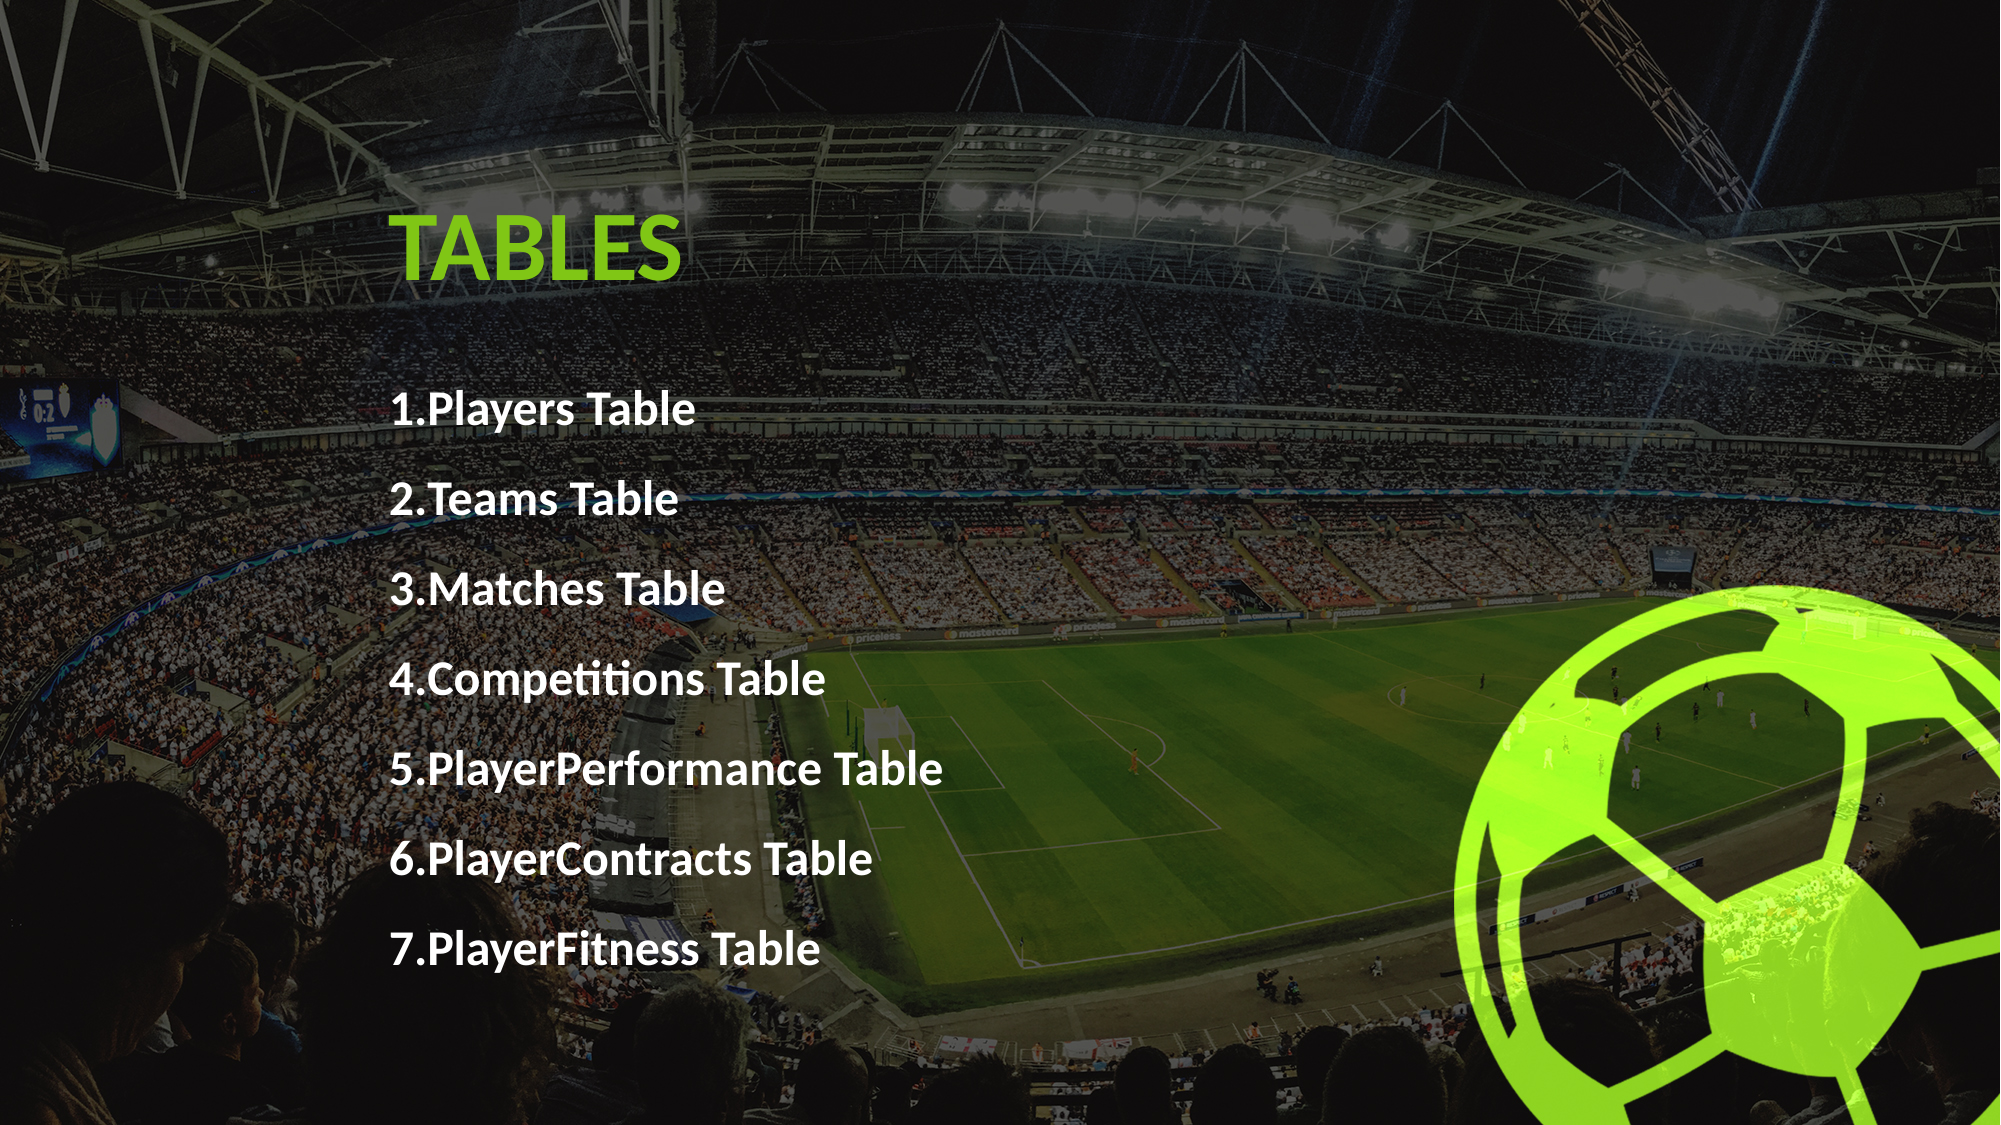

TABLES
Players Table
Teams Table
Matches Table
Competitions Table
PlayerPerformance Table
PlayerContracts Table
PlayerFitness Table